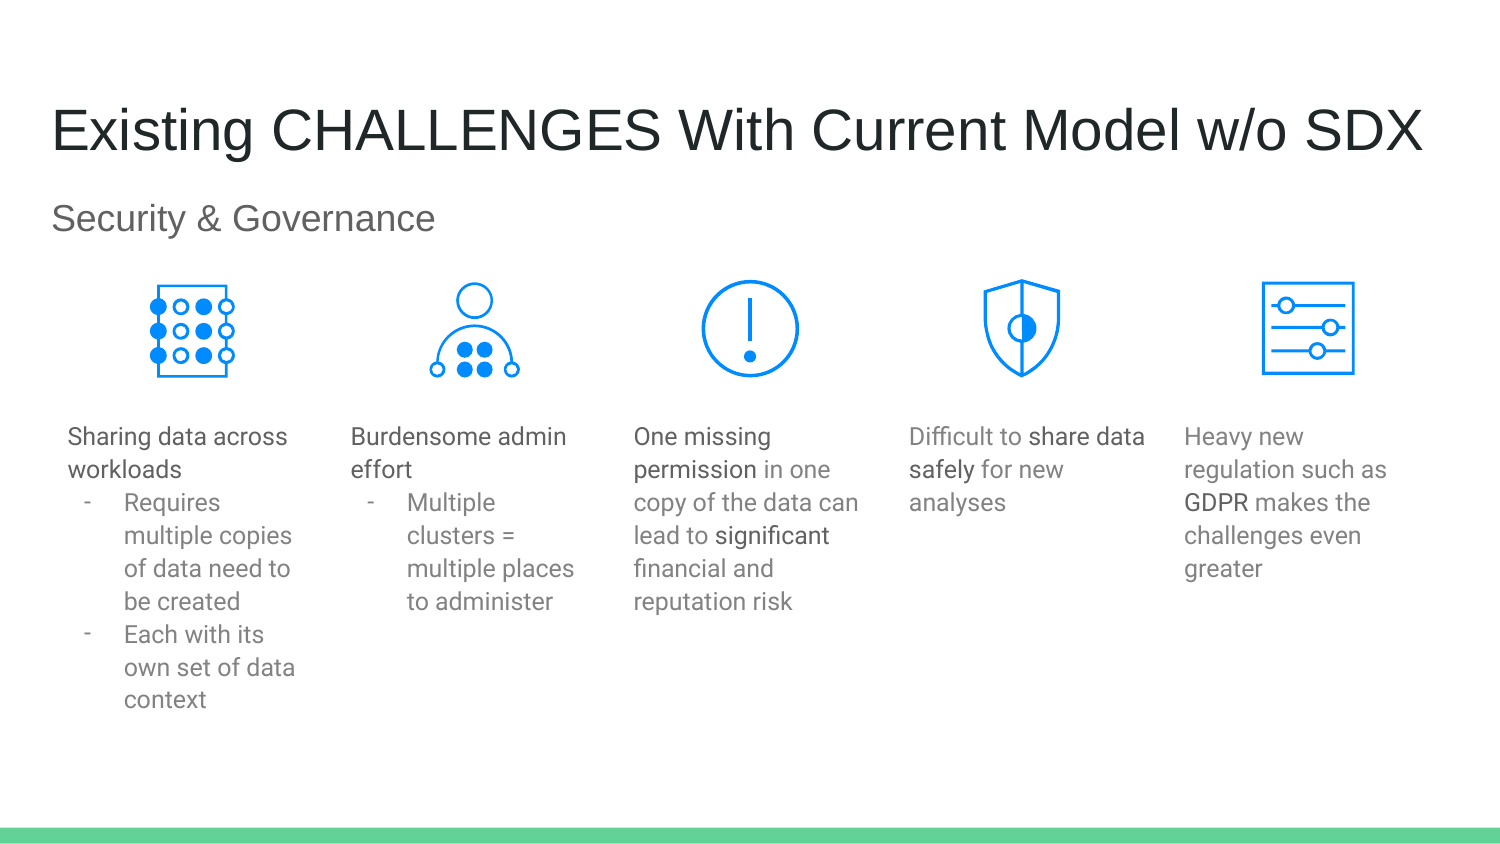

# Existing CHALLENGES With Current Model w/o SDX
Security & Governance

Sharing data across workloads
Requires multiple copies of data need to be created
Each with its own set of data context
Burdensome admin effort
Multiple clusters = multiple places to administer

One missing permission in one copy of the data can lead to significant financial and reputation risk

Difficult to share data safely for new analyses

Heavy new regulation such as GDPR makes the challenges even greater